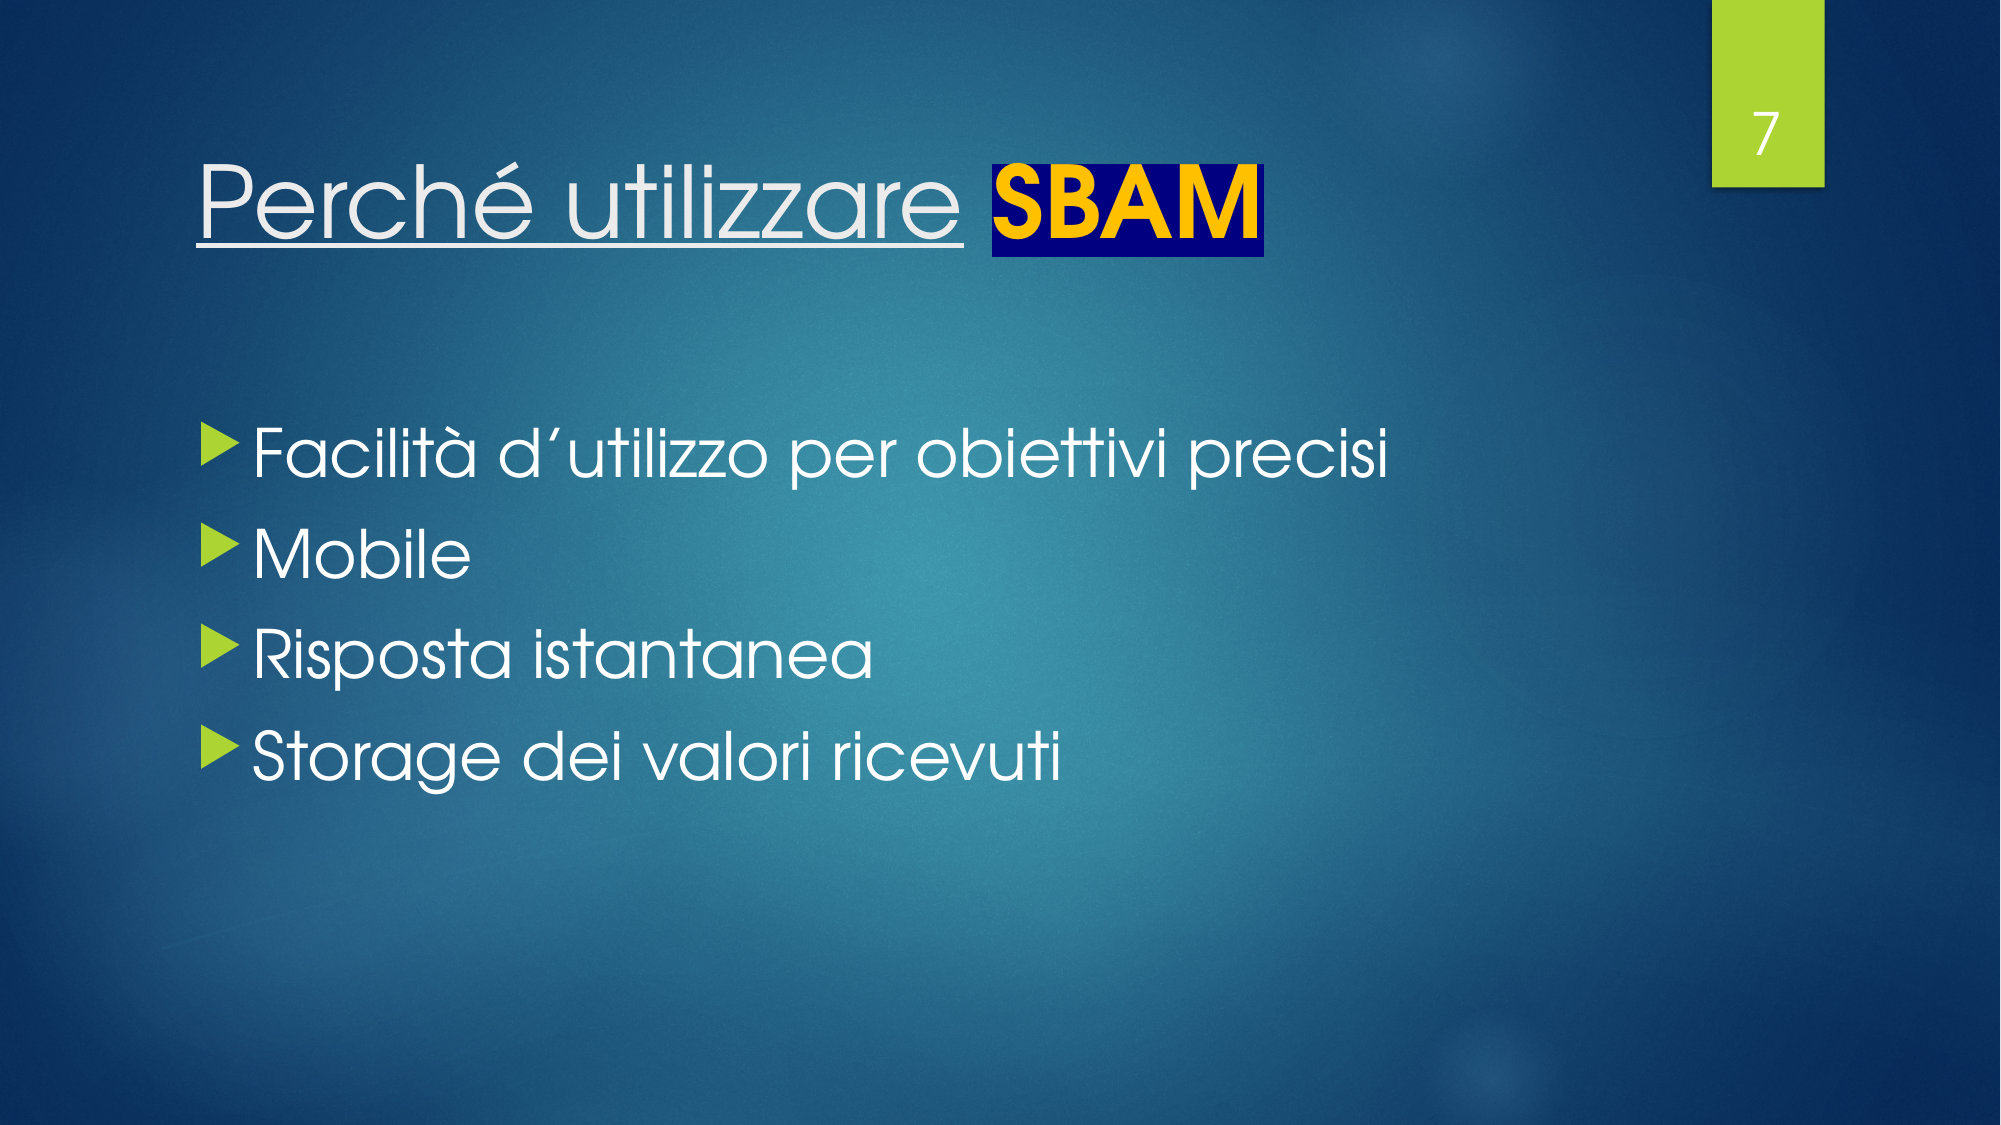

7
# Perché utilizzare SBAM

Facilità d’utilizzo per obiettivi precisi
Mobile
Risposta istantanea
Storage dei valori ricevuti